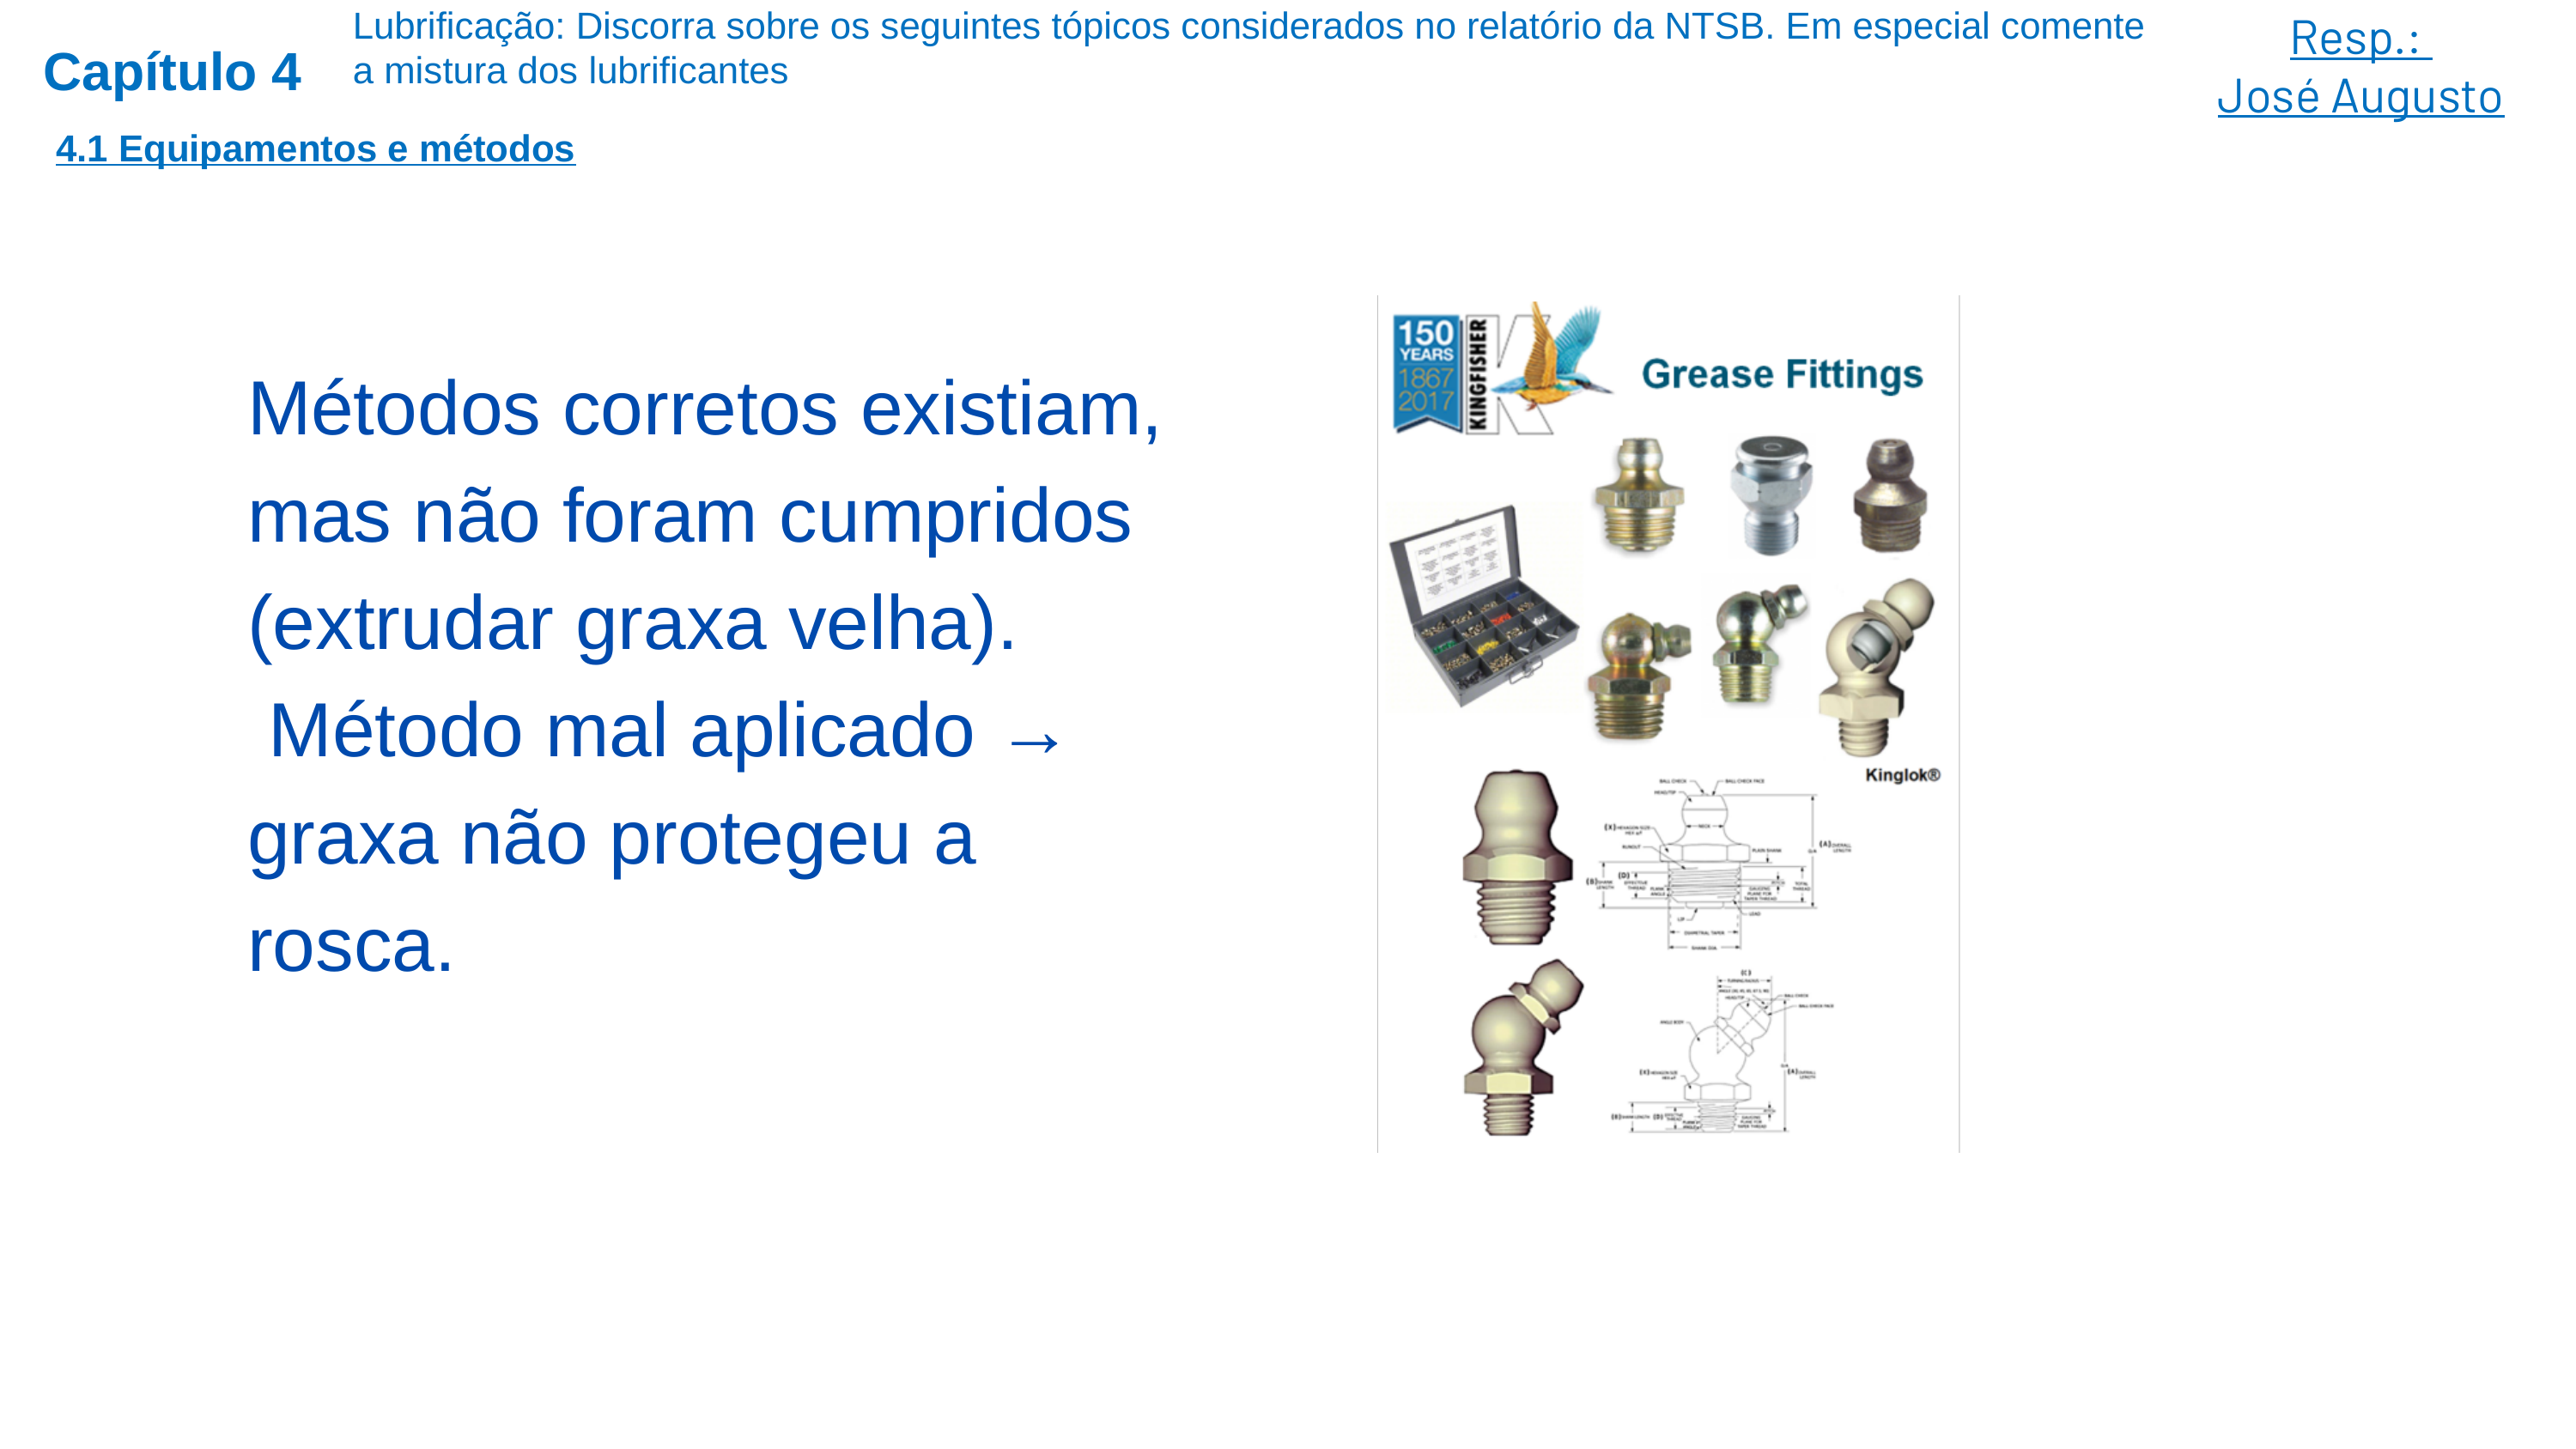

Lubrificação: Discorra sobre os seguintes tópicos considerados no relatório da NTSB. Em especial comente a mistura dos lubrificantes
Resp.:
José Augusto

Capítulo 4
4.1 Equipamentos e métodos

Métodos corretos existiam, mas não foram cumpridos (extrudar graxa velha).
 Método mal aplicado → graxa não protegeu a rosca.